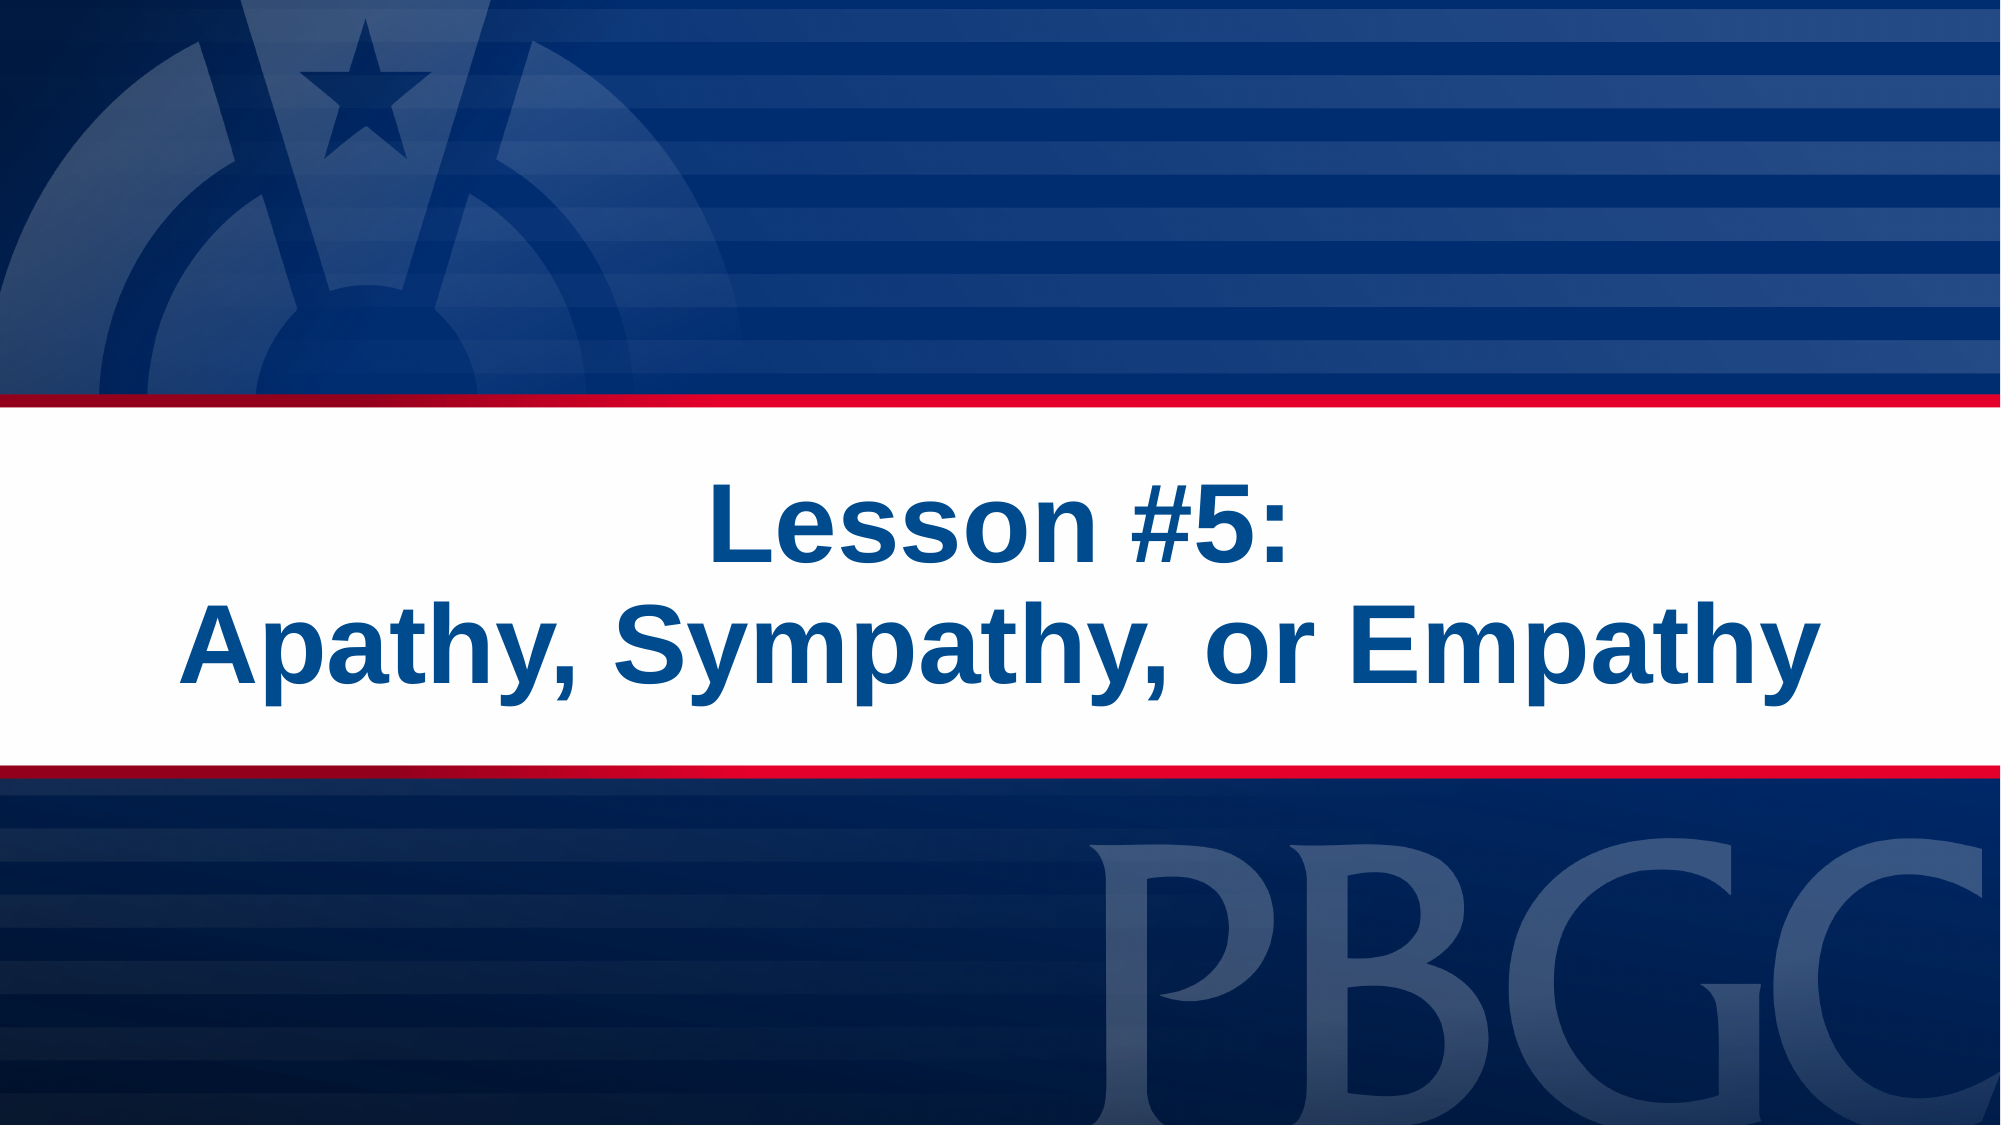

# Lesson #5: Apathy, Sympathy, or Empathy